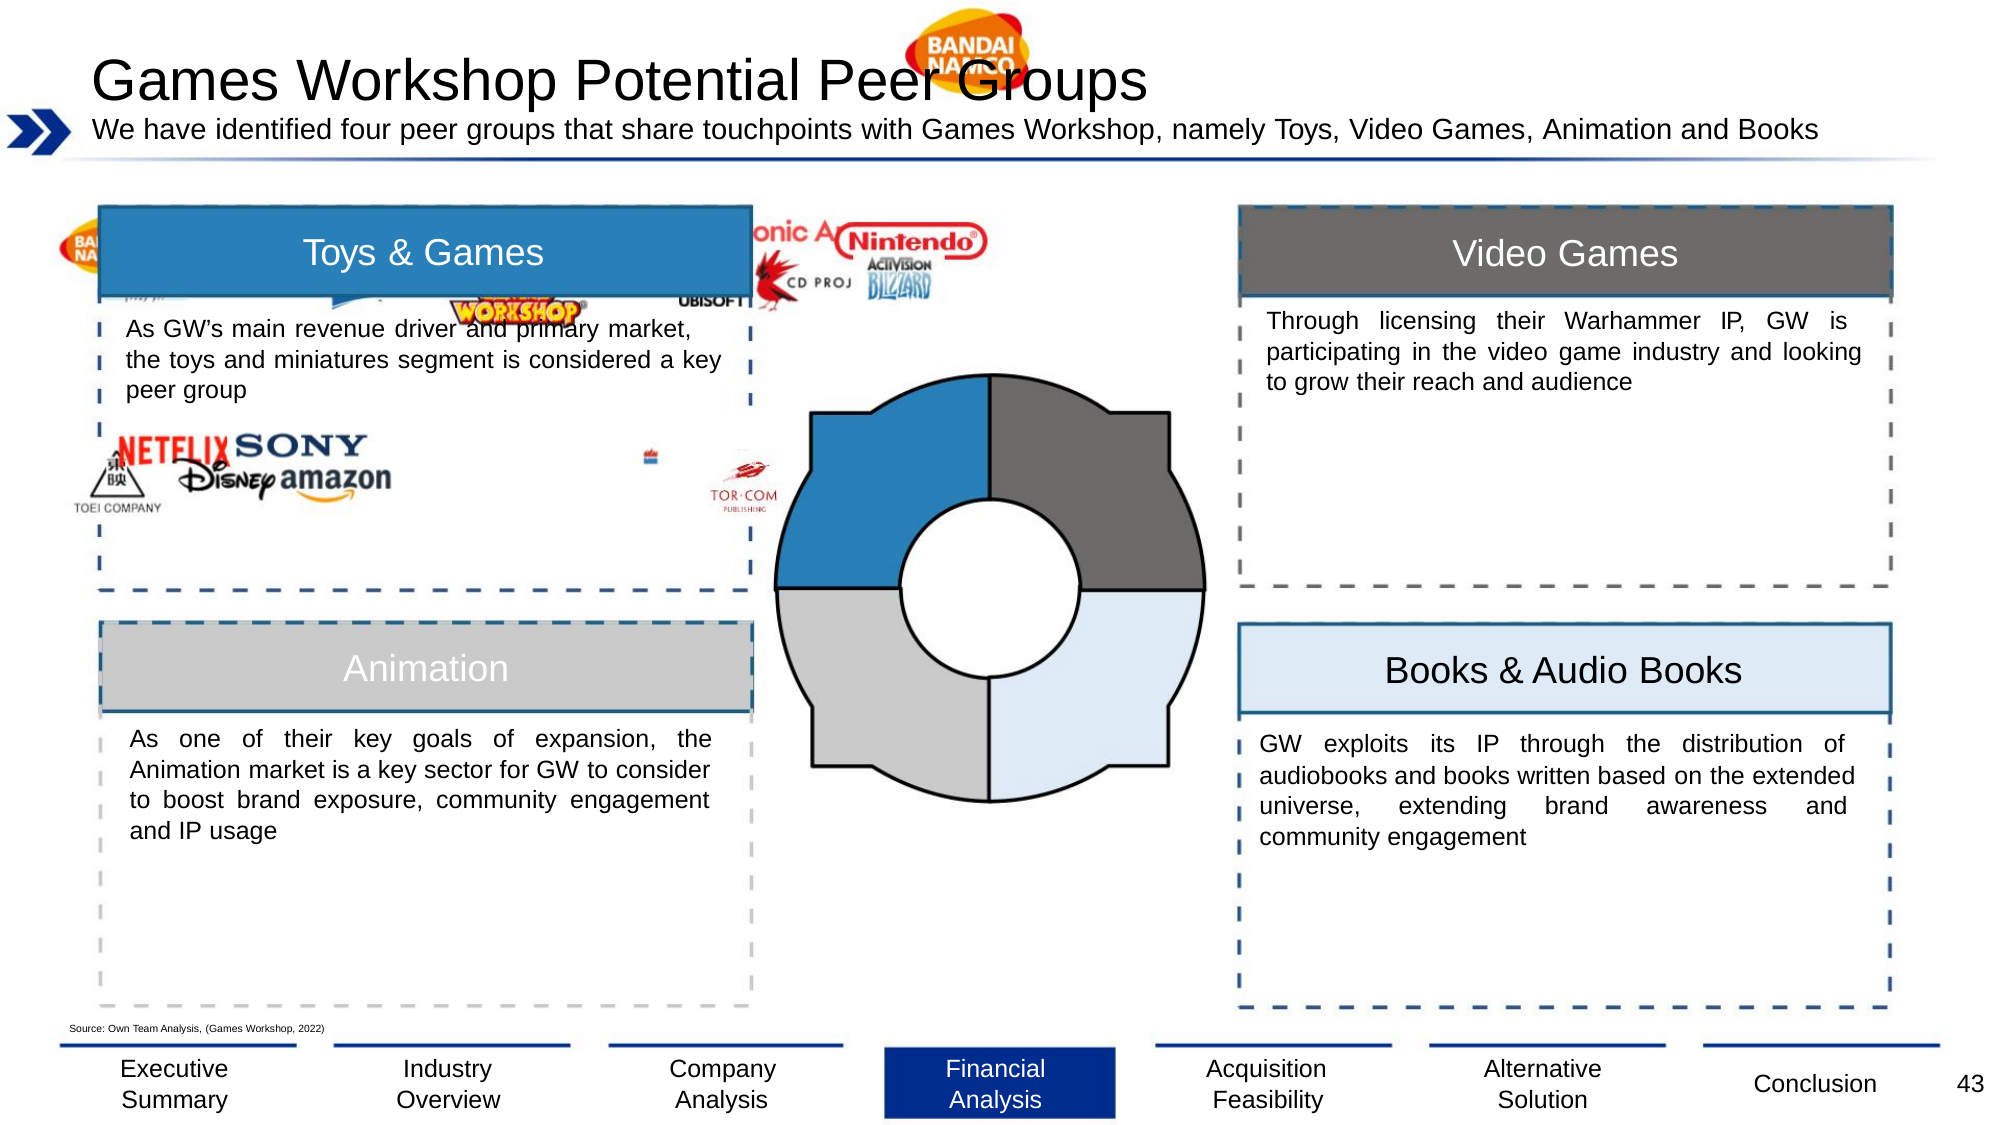

Games Workshop Potential Peer Groups
We have identified four peer groups that share touchpoints with Games Workshop, namely Toys, Video Games, Animation and Books
Toys & Games
Video Games
Through licensing their Warhammer IP, GW is
participating in the video game industry and looking
to grow their reach and audience
As GW’s main revenue driver and primary market,
the toys and miniatures segment is considered a key
peer group
Animation
Books & Audio Books
As one of their key goals of expansion, the
Animation market is a key sector for GW to consider
to boost brand exposure, community engagement
and IP usage
GW exploits its IP through the distribution of
audiobooks and books written based on the extended
universe, extending brand awareness and
community engagement
Source: Own Team Analysis, (Games Workshop, 2022)
Executive
Summary
Industry
Overview
Company
Analysis
Financial
Analysis
Acquisition
Feasibility
Alternative
Solution
Conclusion
43